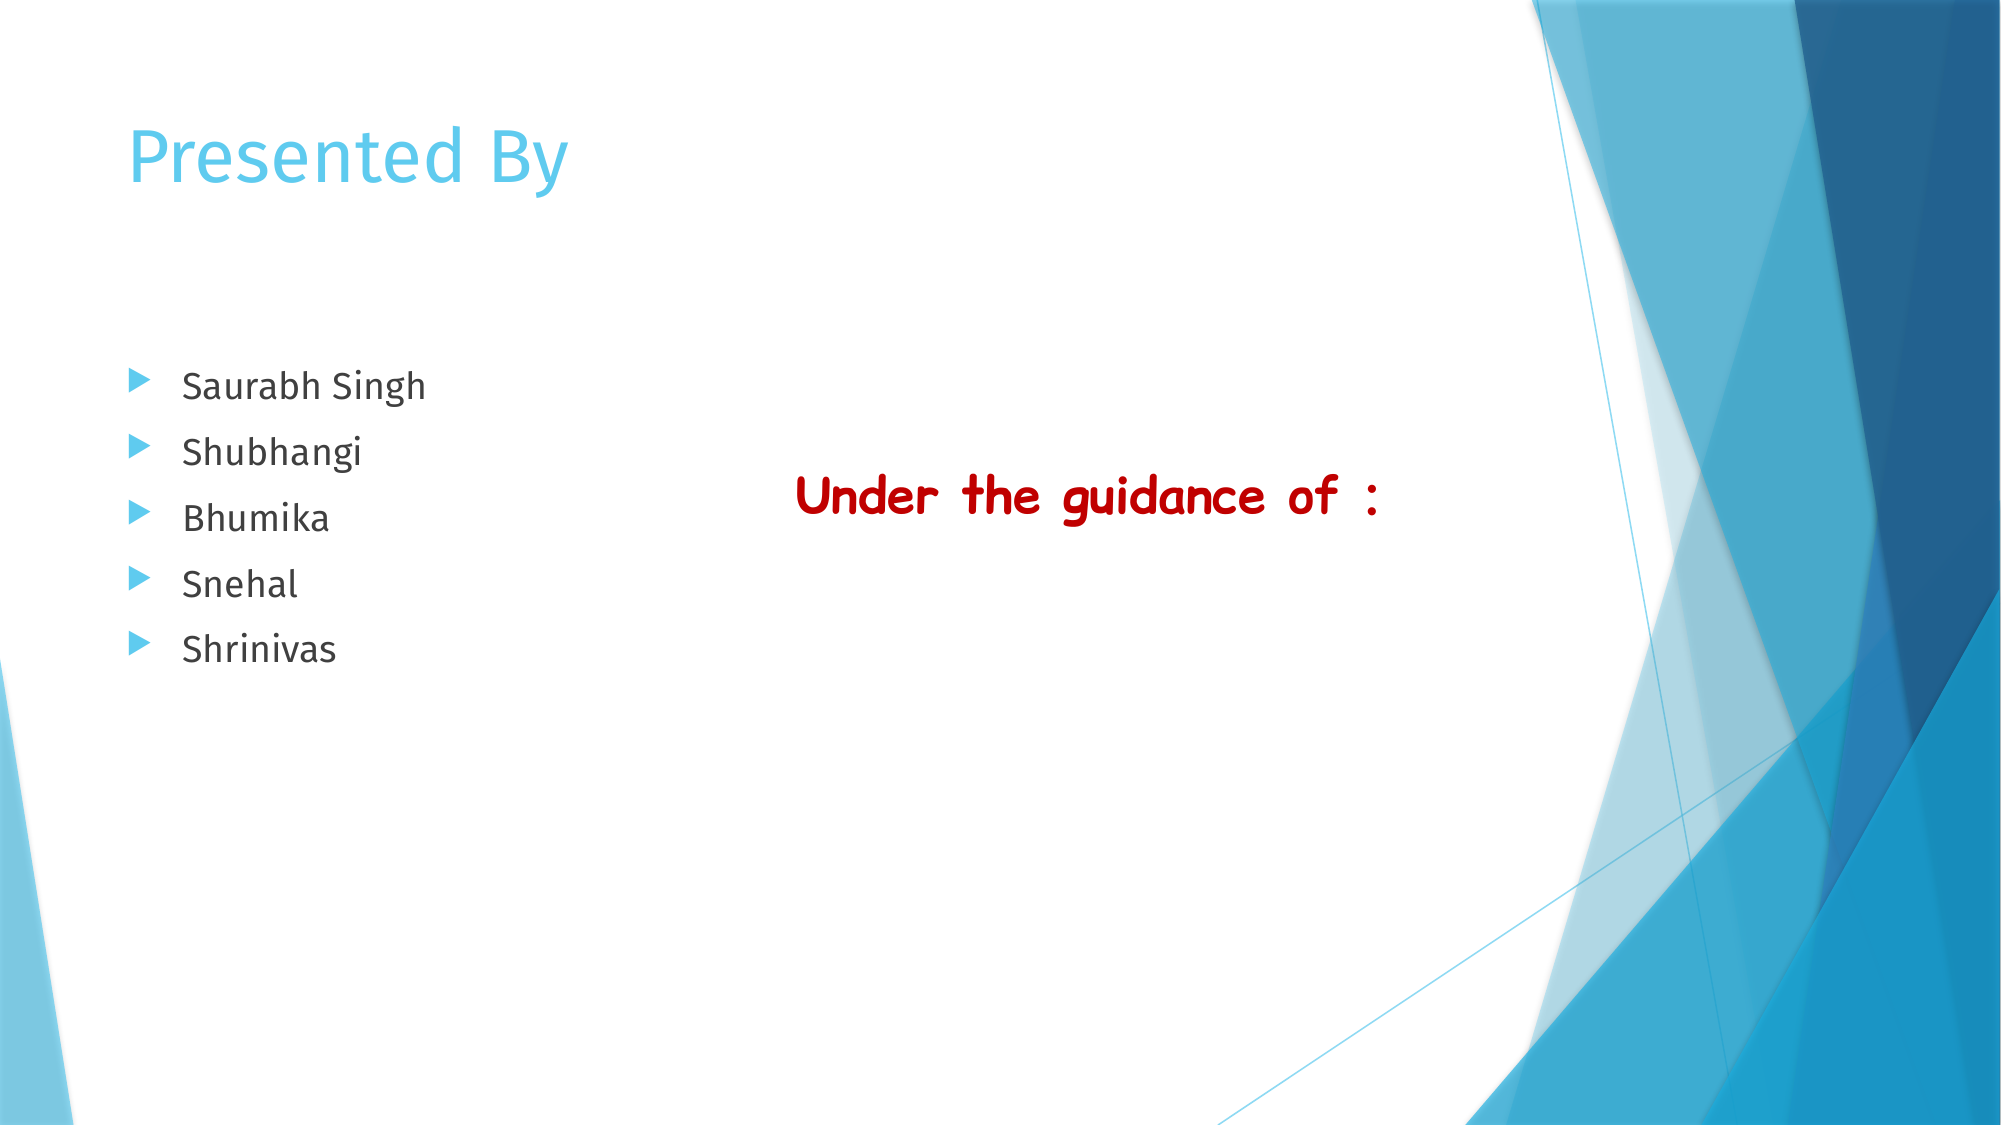

# Presented By
Saurabh Singh
Shubhangi
Bhumika
Snehal
Shrinivas
Under the guidance of :